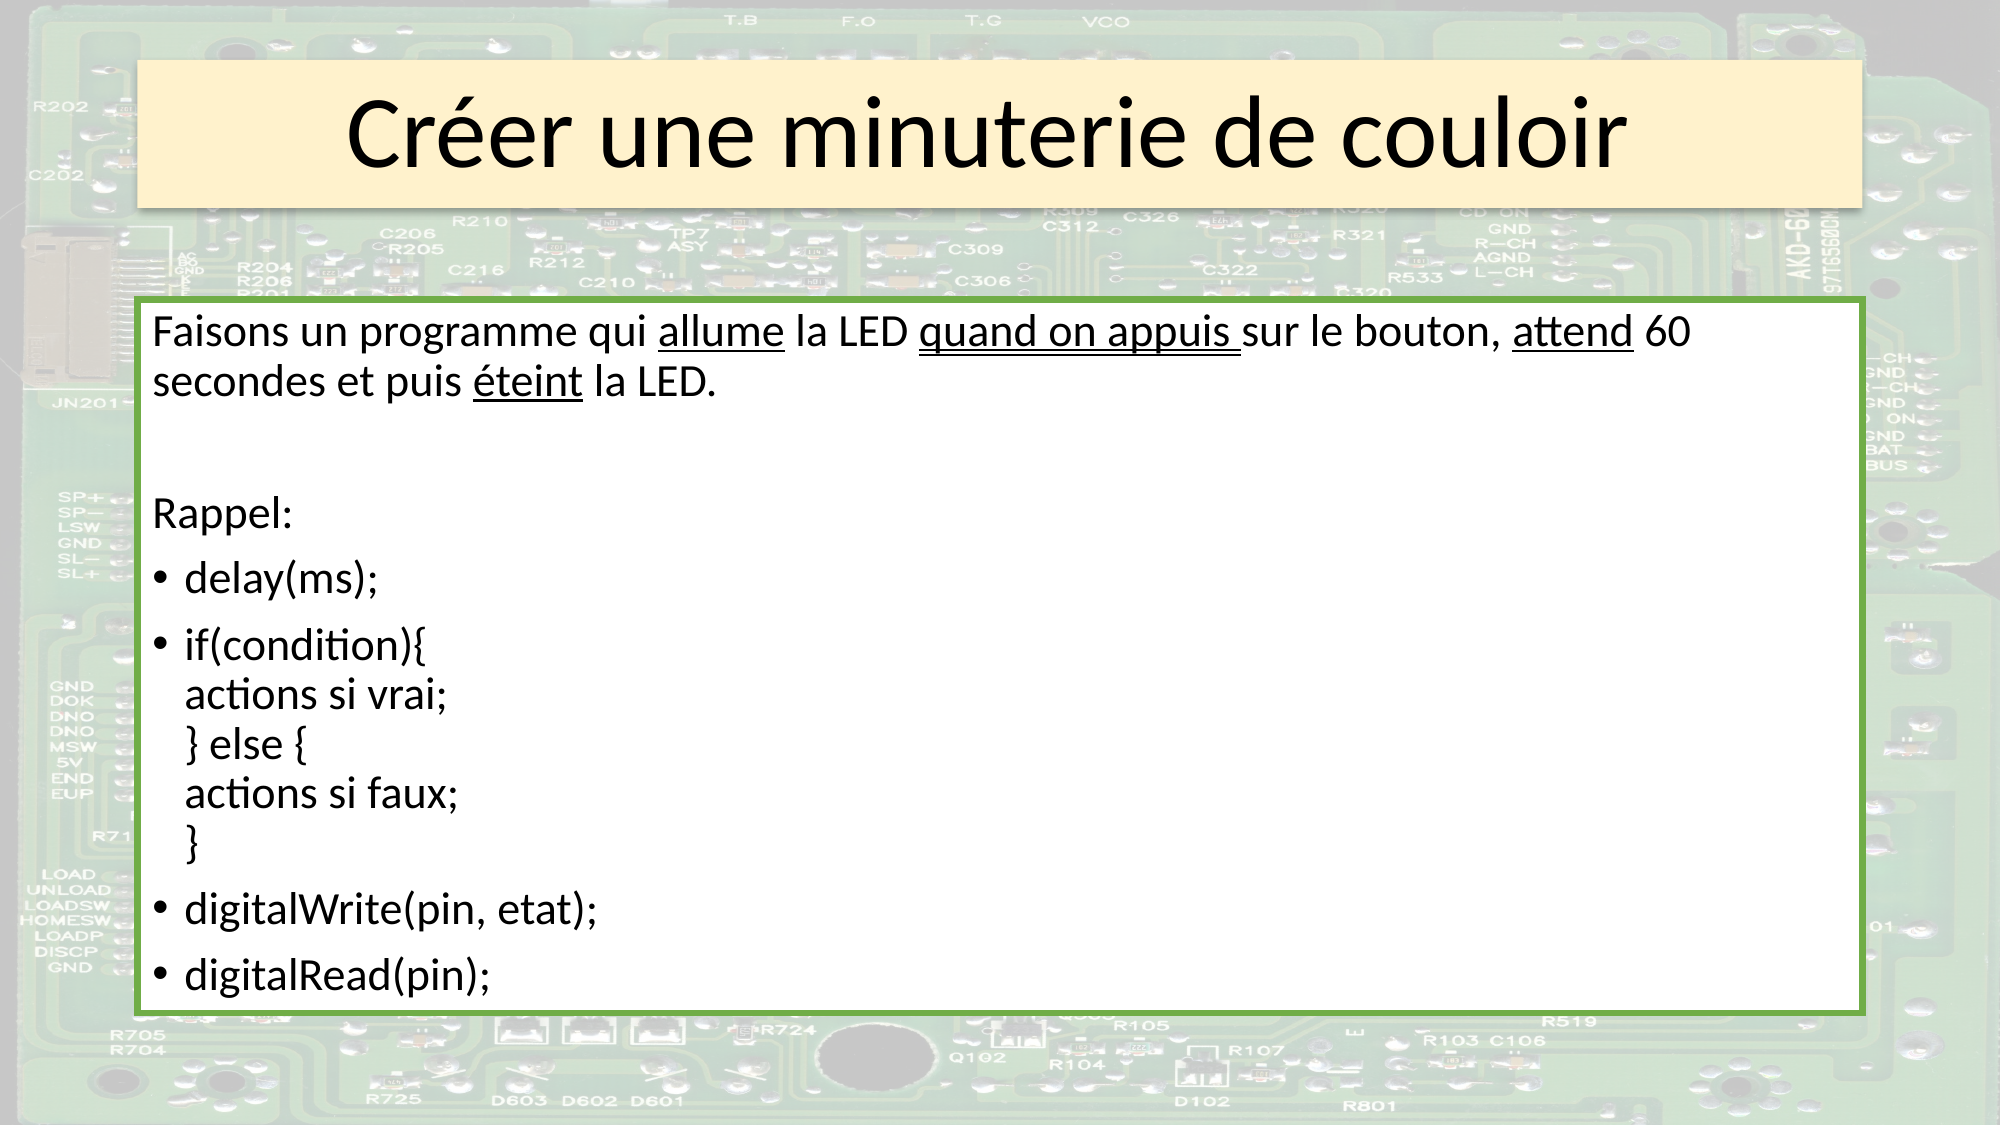

# Créer une minuterie de couloir
Faisons un programme qui allume la LED quand on appuis sur le bouton, attend 60 secondes et puis éteint la LED.

Rappel:
delay(ms);
if(condition){
actions si vrai;
} else {
actions si faux;
}
digitalWrite(pin, etat);
digitalRead(pin);